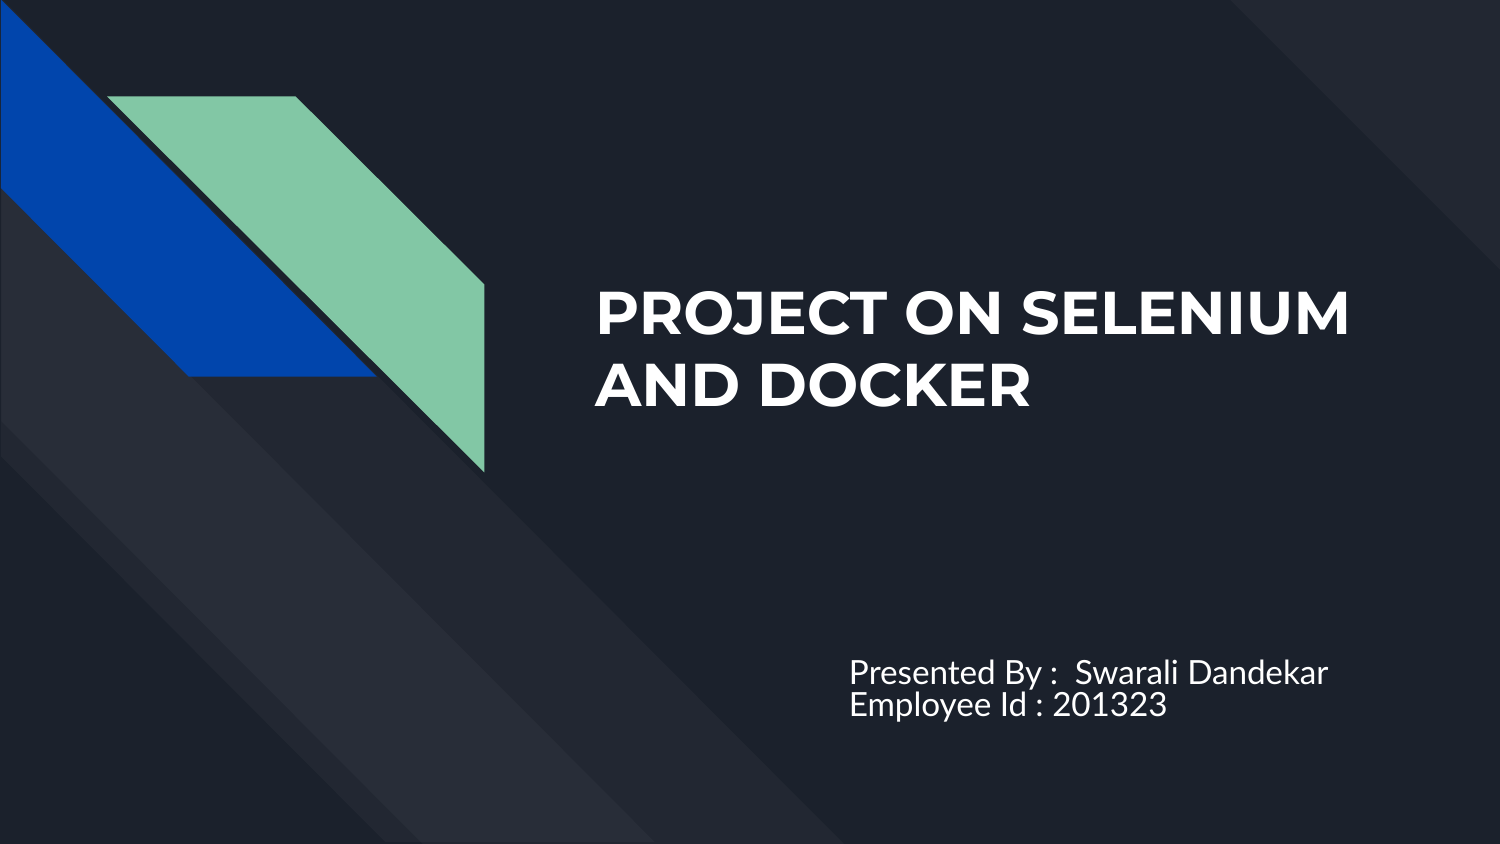

# PROJECT ON SELENIUM AND DOCKER
Presented By :  Swarali Dandekar
Employee Id : 201323